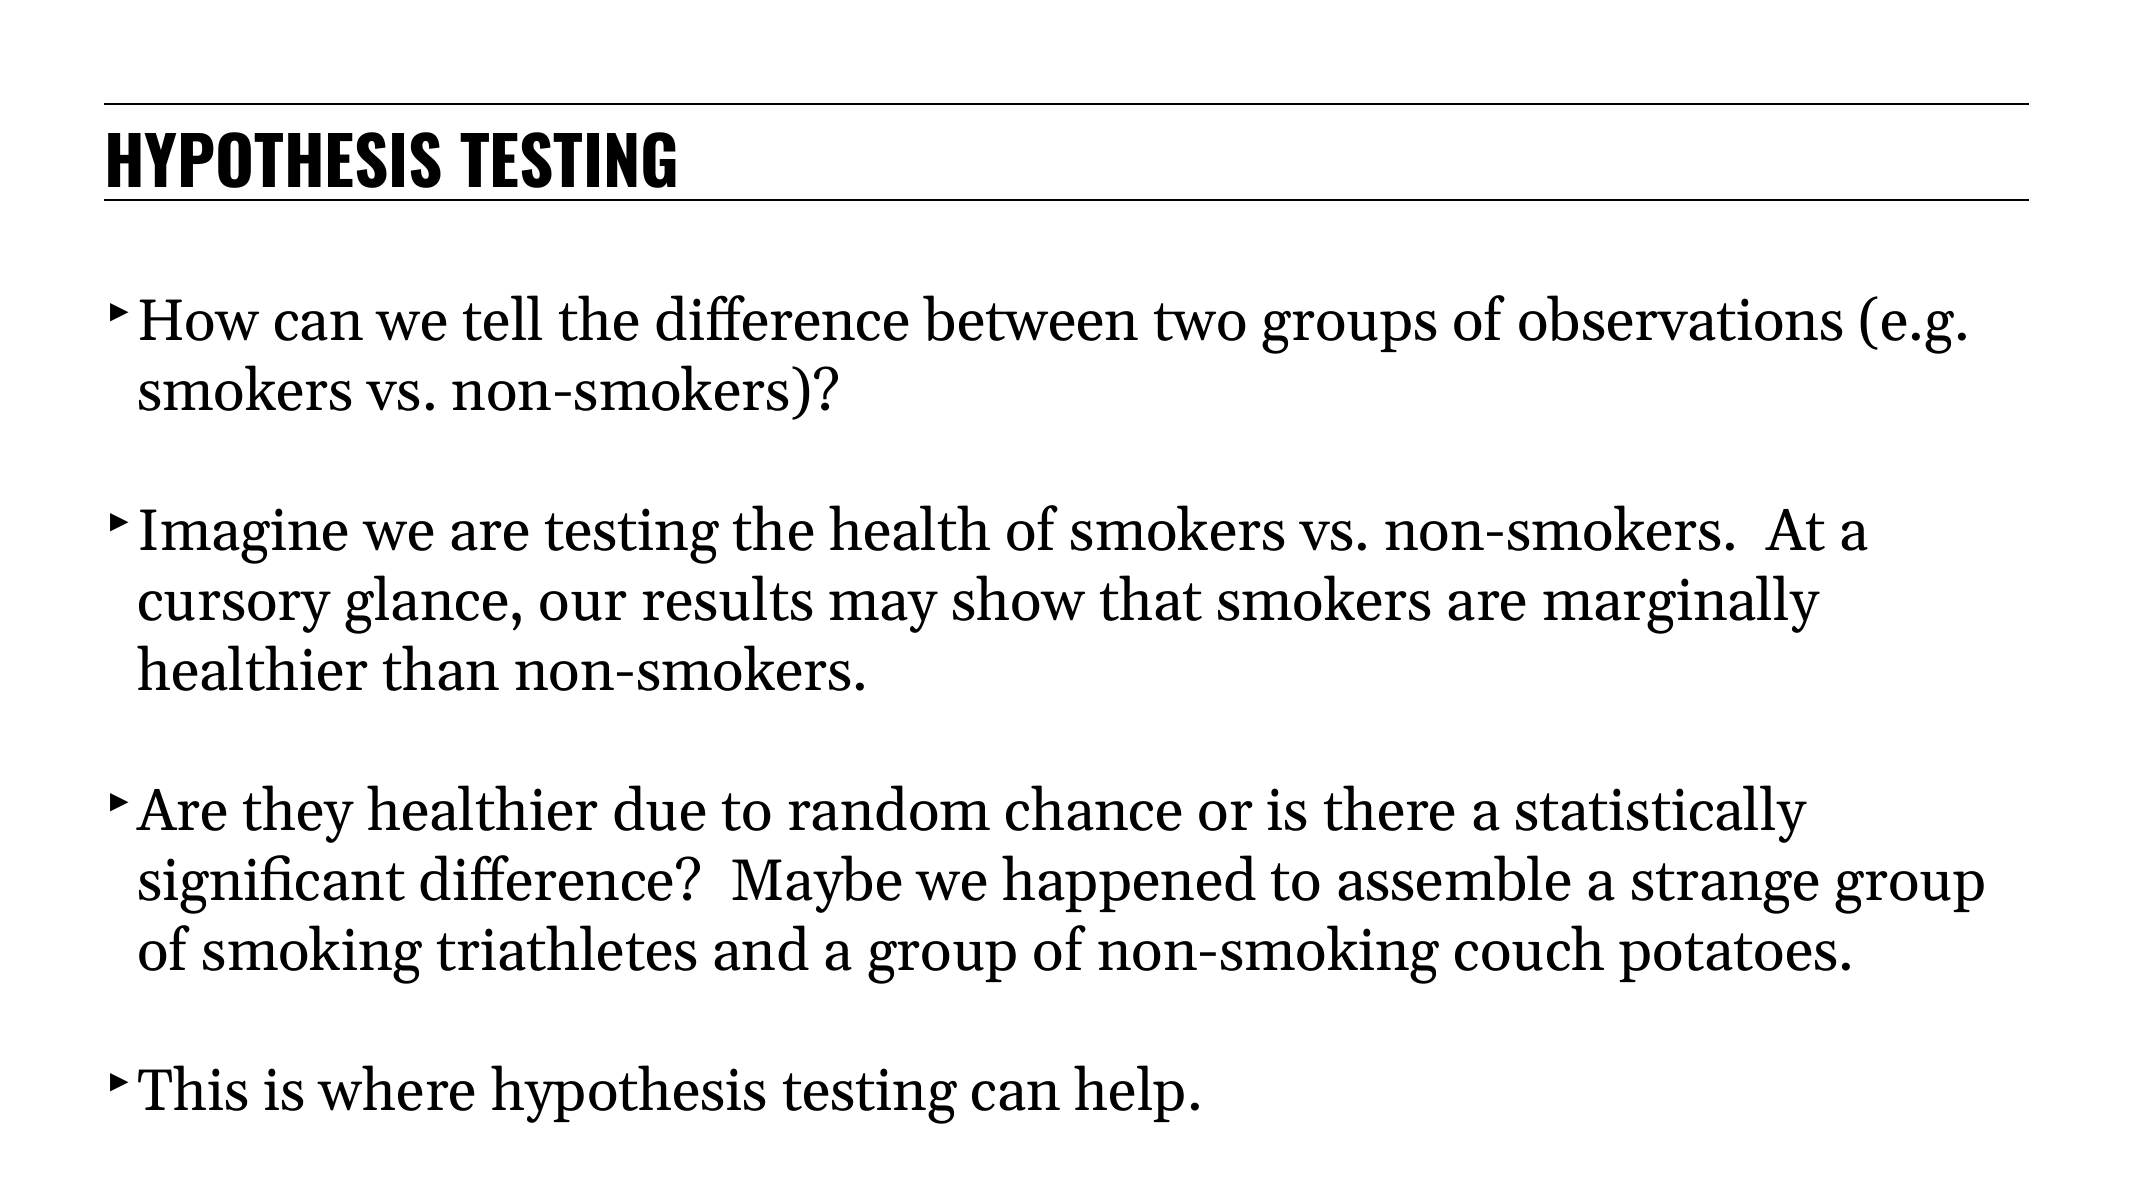

HYPOTHESIS TESTING

How can we tell the difference between two groups of observations (e.g. smokers vs. non-smokers)?

Imagine we are testing the health of smokers vs. non-smokers.  At a cursory glance, our results may show that smokers are marginally healthier than non-smokers.

Are they healthier due to random chance or is there a statistically significant difference?  Maybe we happened to assemble a strange group of smoking triathletes and a group of non-smoking couch potatoes.

This is where hypothesis testing can help.